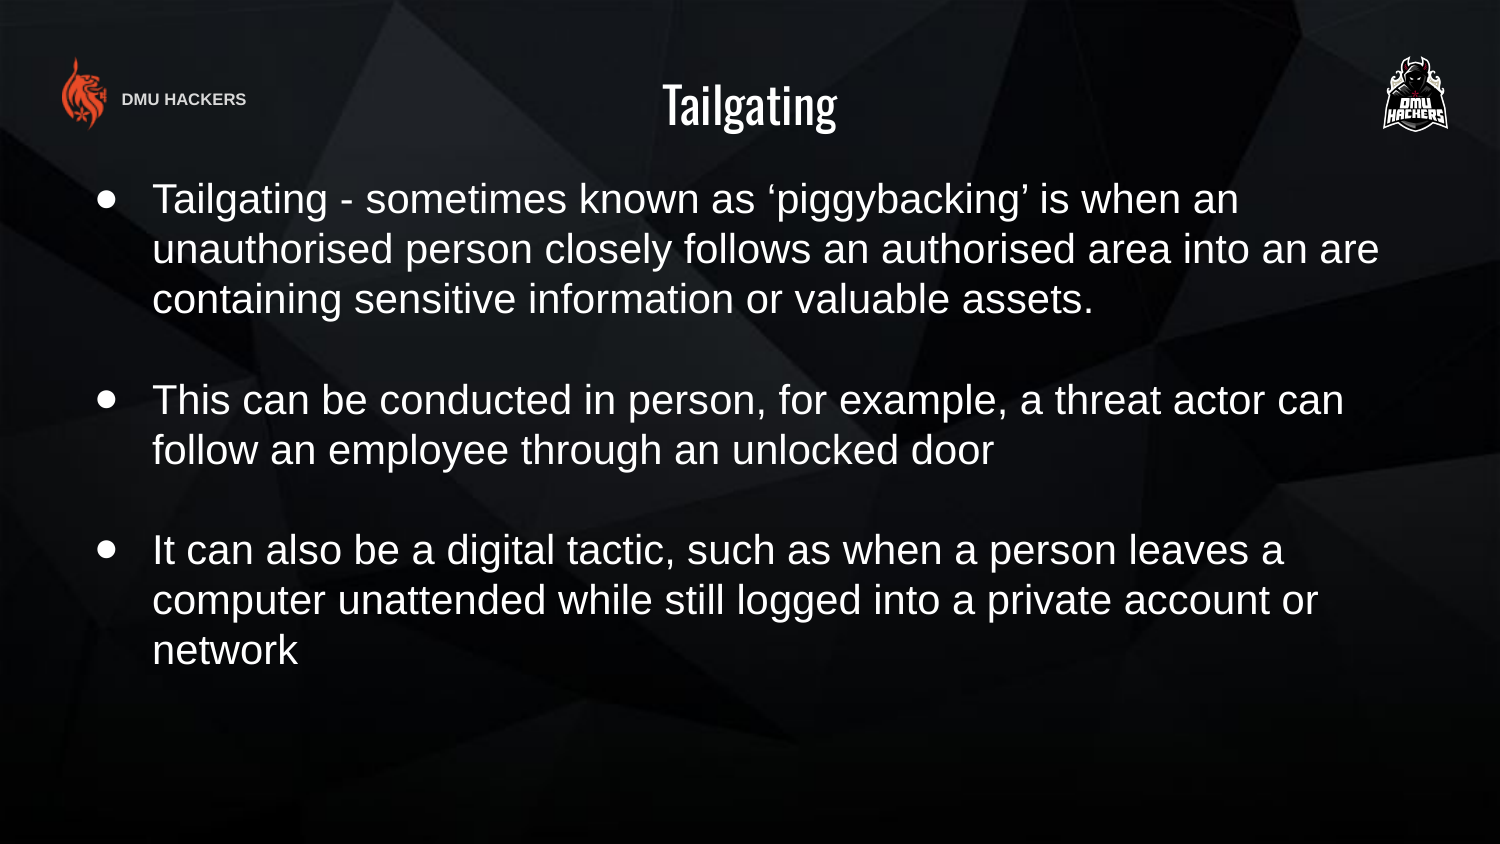

Tailgating
DMU HACKERS
Tailgating - sometimes known as ‘piggybacking’ is when an unauthorised person closely follows an authorised area into an are containing sensitive information or valuable assets.

This can be conducted in person, for example, a threat actor can follow an employee through an unlocked door

It can also be a digital tactic, such as when a person leaves a computer unattended while still logged into a private account or network